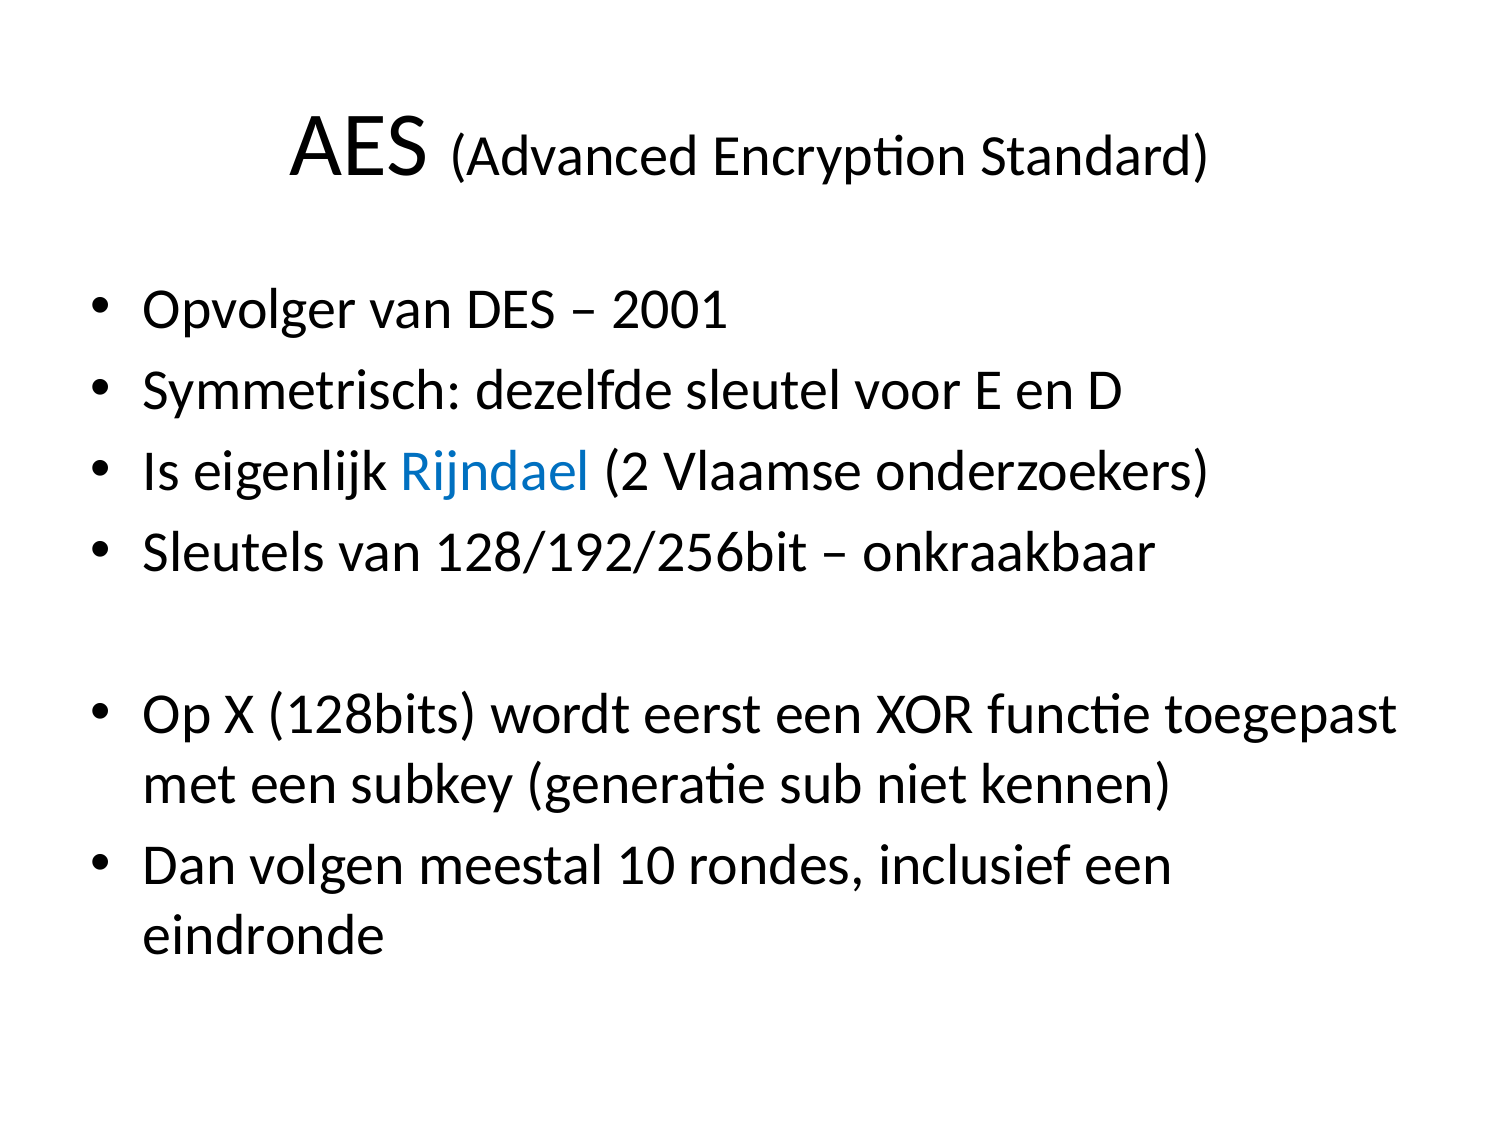

# AES (Advanced Encryption Standard)
Opvolger van DES – 2001
Symmetrisch: dezelfde sleutel voor E en D
Is eigenlijk Rijndael (2 Vlaamse onderzoekers)
Sleutels van 128/192/256bit – onkraakbaar

Op X (128bits) wordt eerst een XOR functie toegepast met een subkey (generatie sub niet kennen)
Dan volgen meestal 10 rondes, inclusief een eindronde